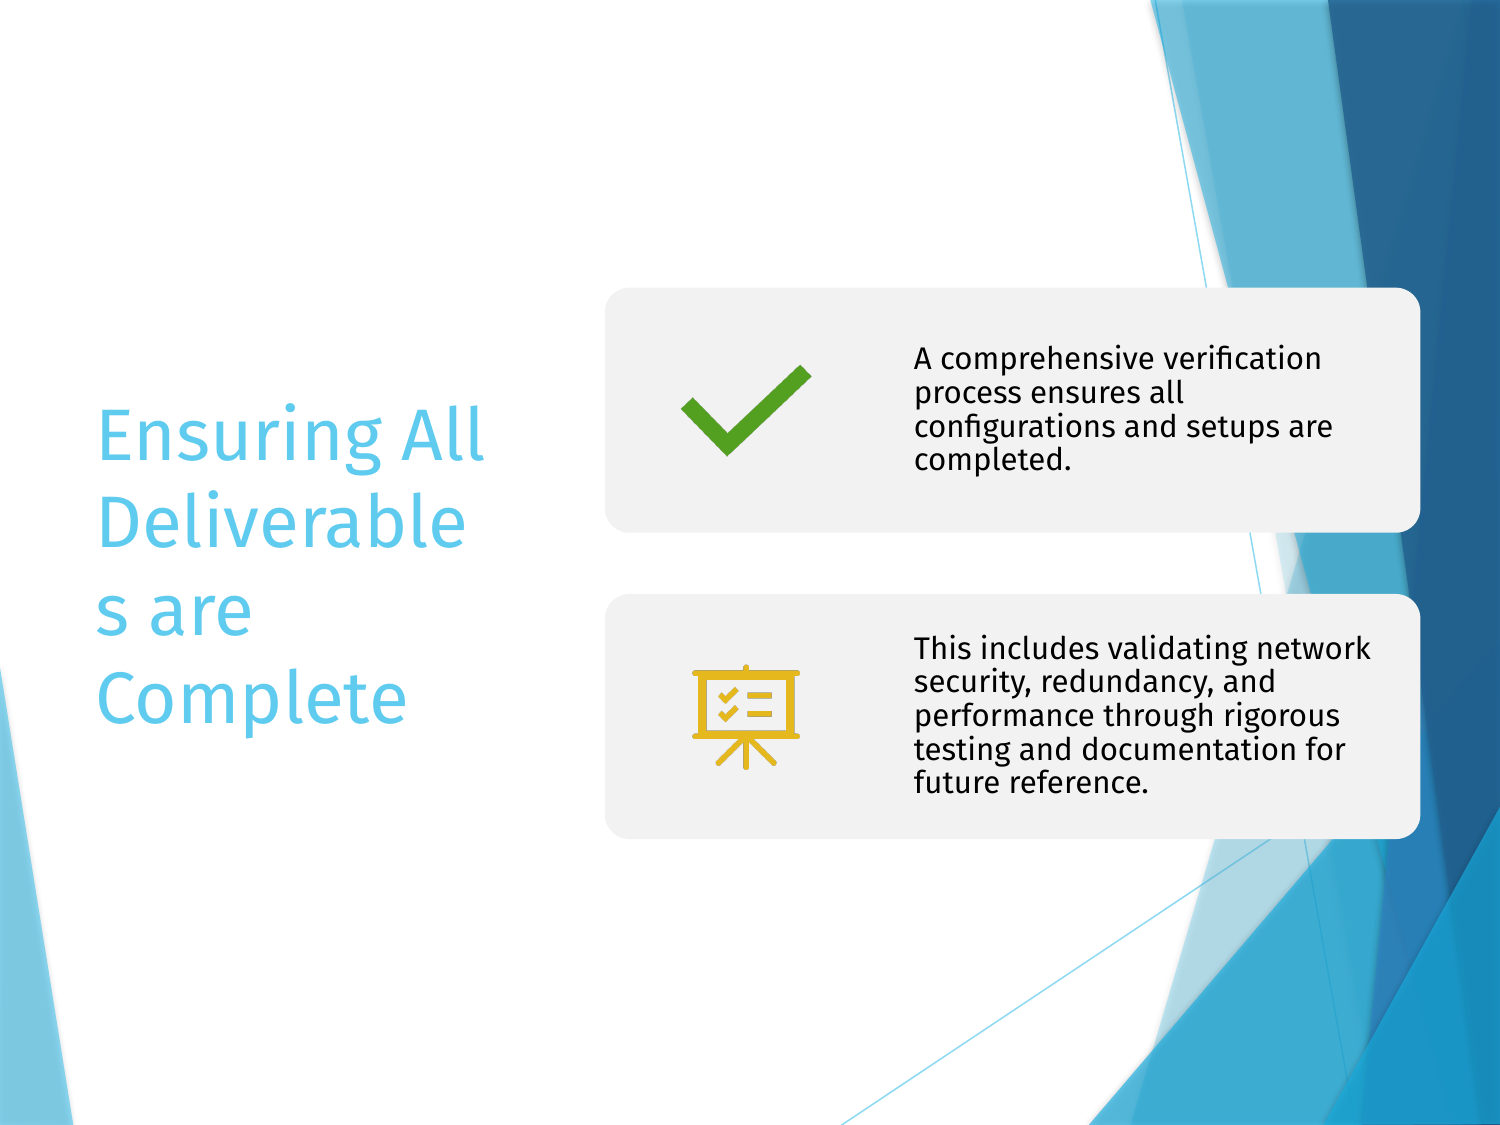

A comprehensive verification process ensures all configurations and setups are completed.
This includes validating network security, redundancy, and performance through rigorous testing and documentation for future reference.
# Ensuring All Deliverables are Complete